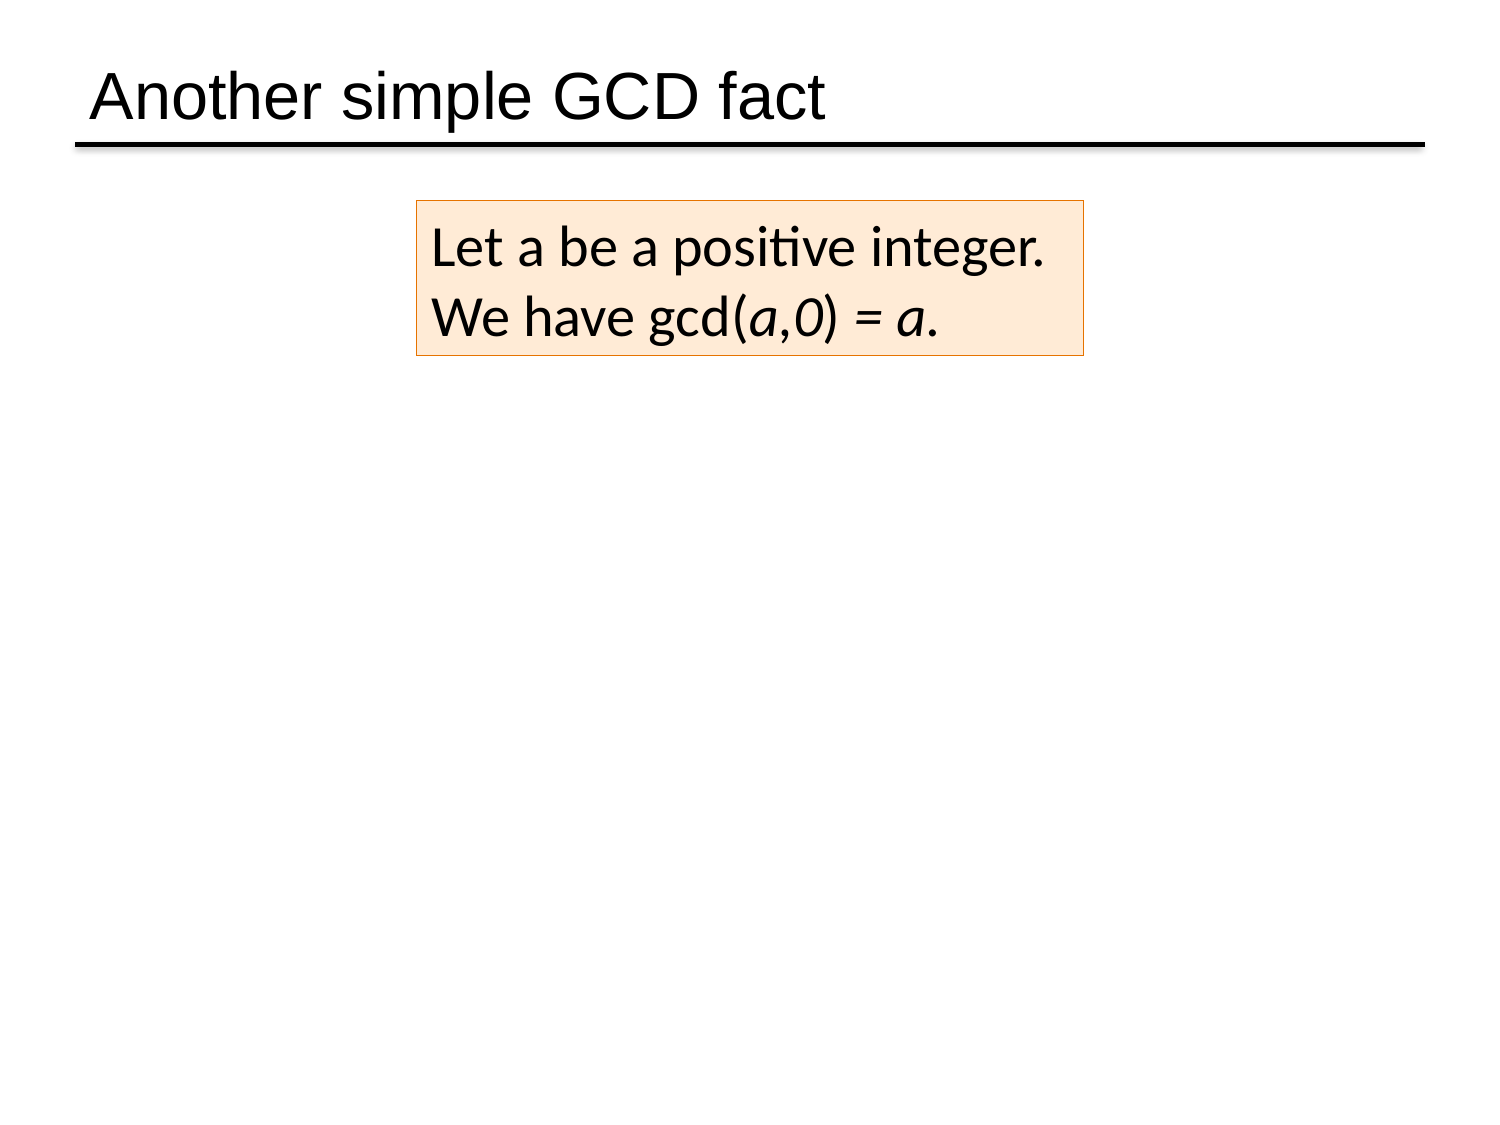

# Another simple GCD fact
Let a be a positive integer.
We have gcd(a,0) = a.